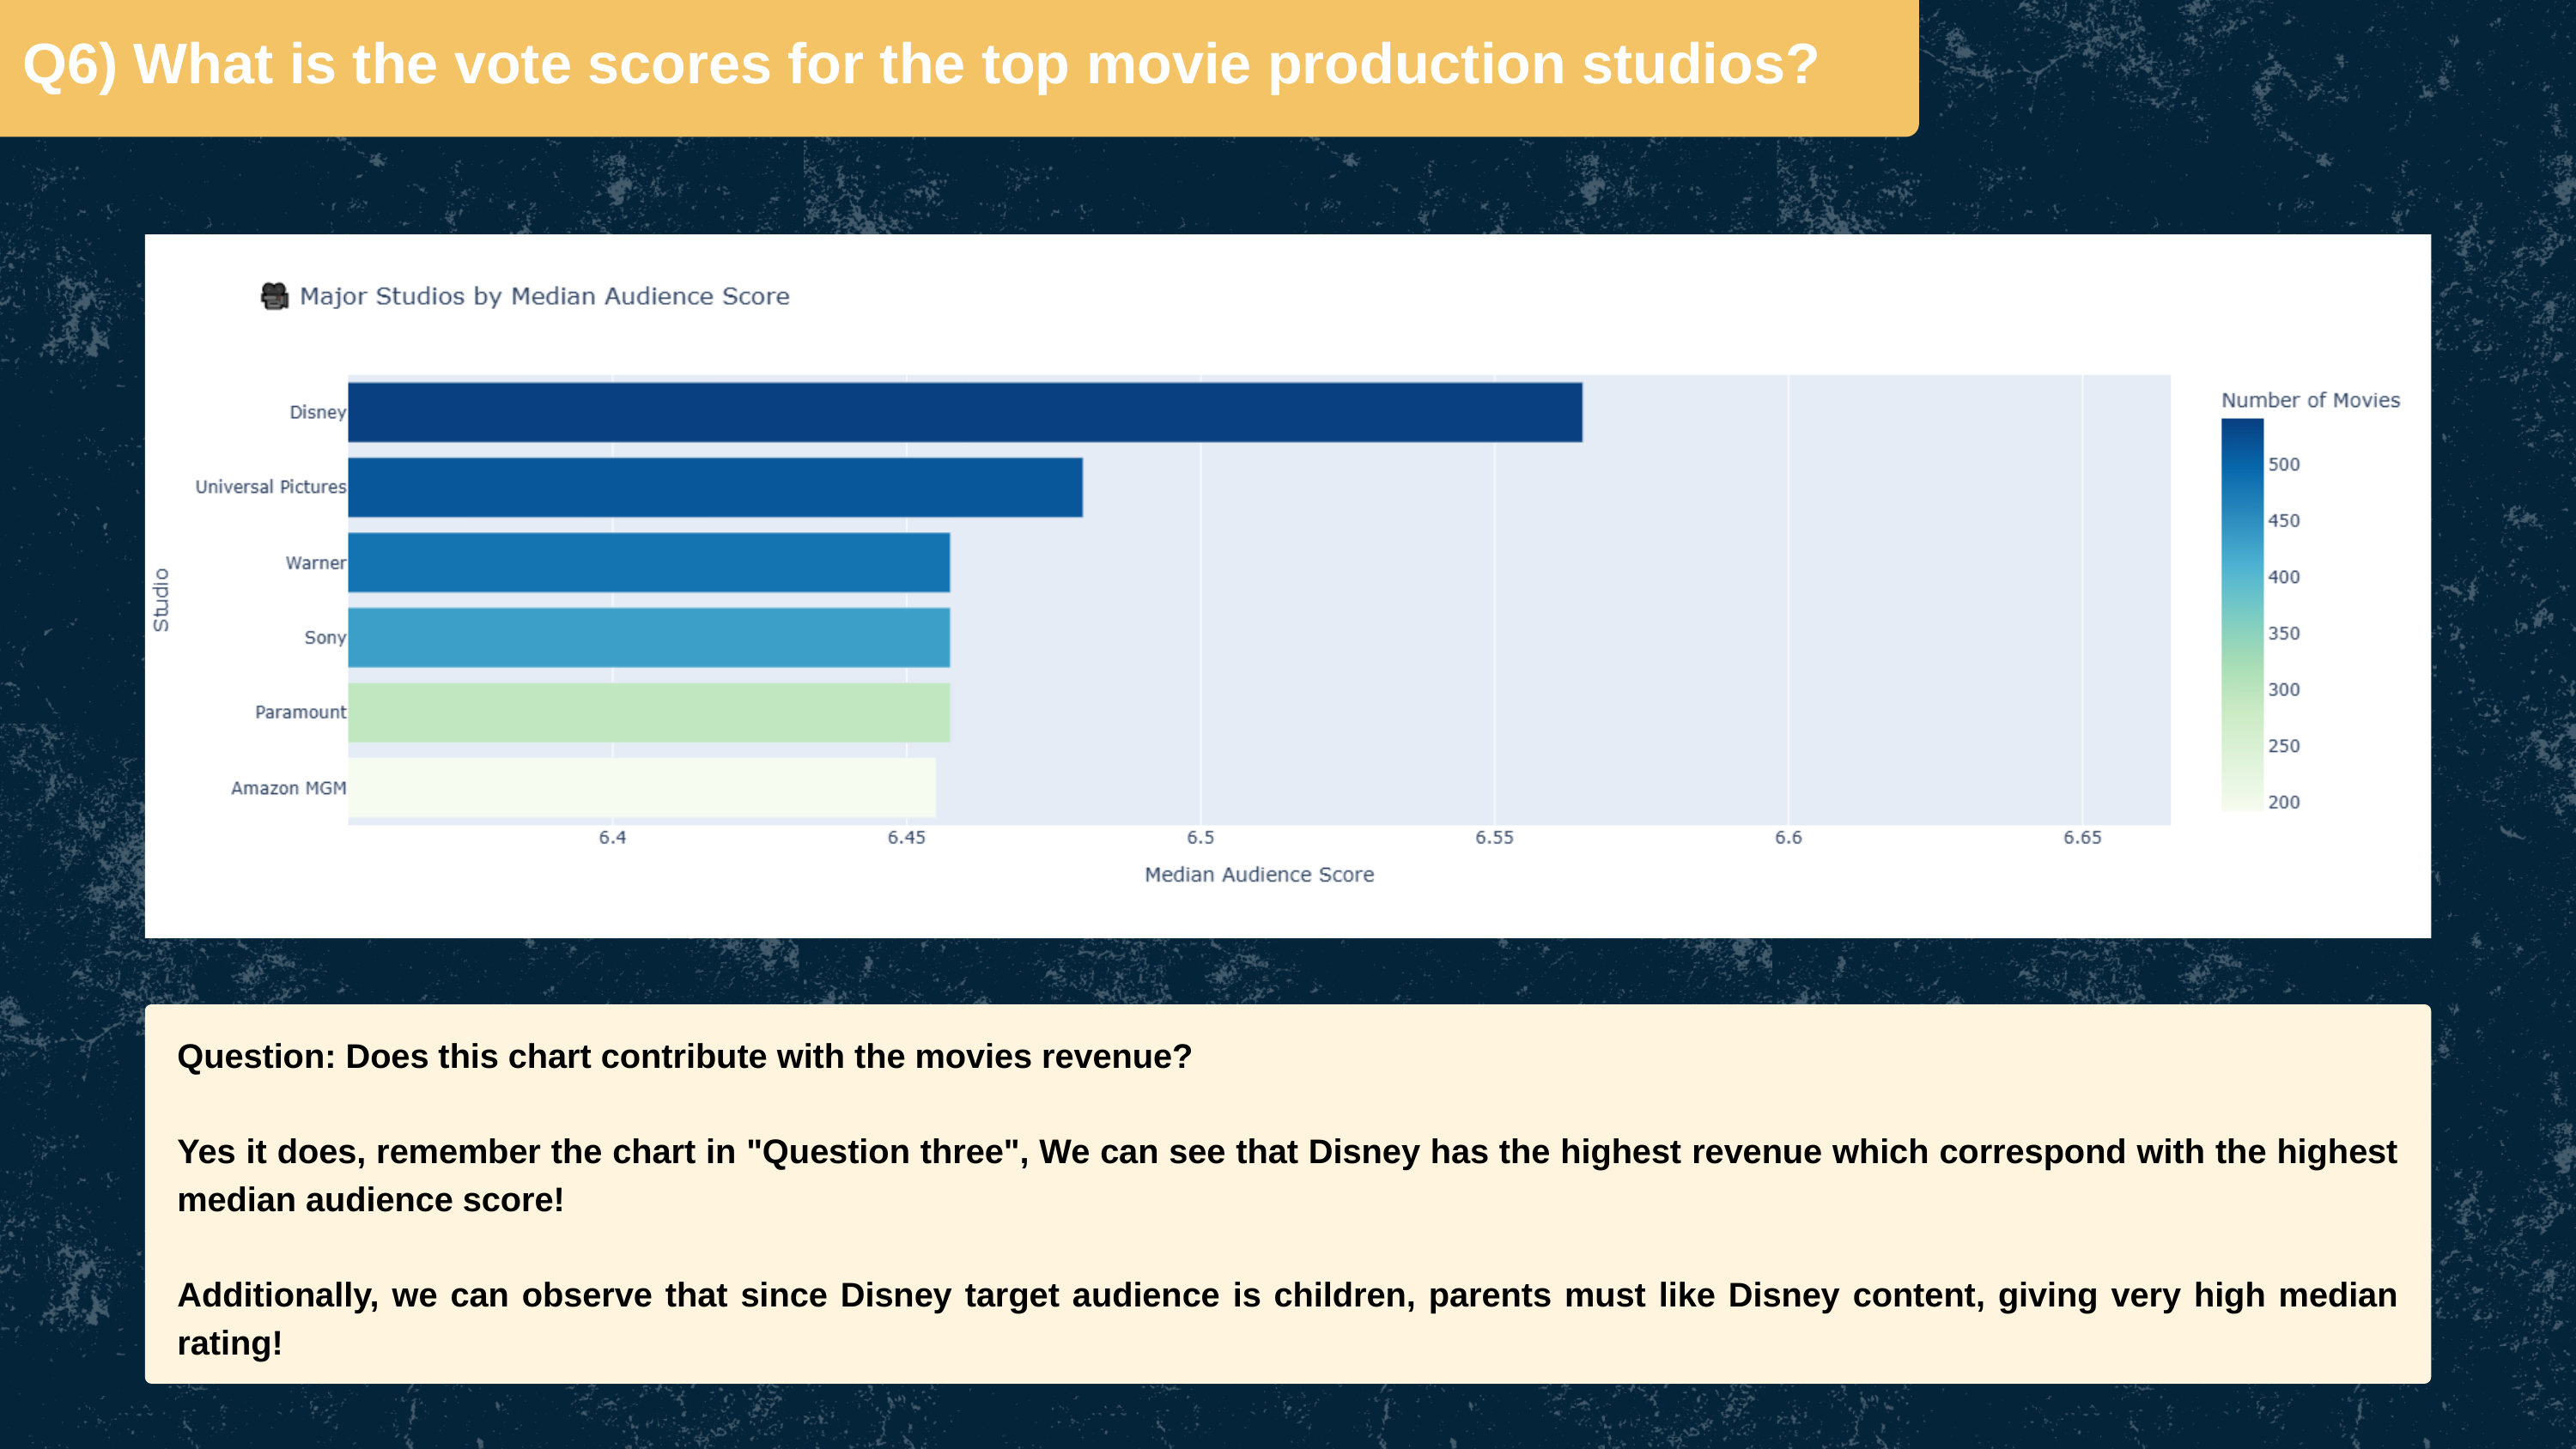

Q6) What is the vote scores for the top movie production studios?

Question: Does this chart contribute with the movies revenue?

Yes it does, remember the chart in "Question three", We can see that Disney has the highest revenue which correspond with the highest median audience score!

Additionally, we can observe that since Disney target audience is children, parents must like Disney content, giving very high median rating!